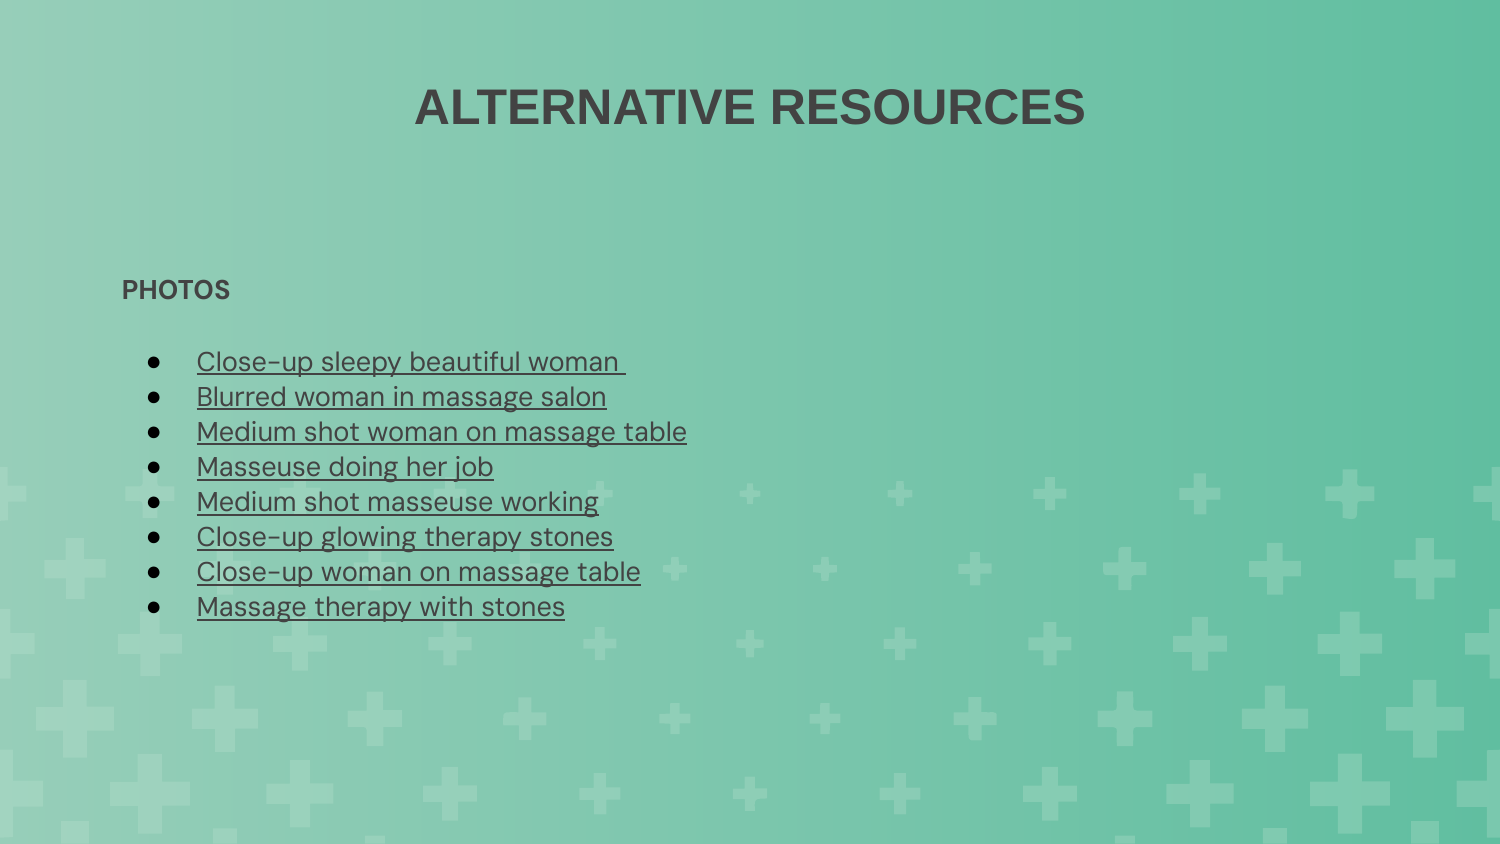

# ALTERNATIVE RESOURCES
PHOTOS

Close-up sleepy beautiful woman
Blurred woman in massage salon
Medium shot woman on massage table
Masseuse doing her job
Medium shot masseuse working
Close-up glowing therapy stones
Close-up woman on massage table
Massage therapy with stones